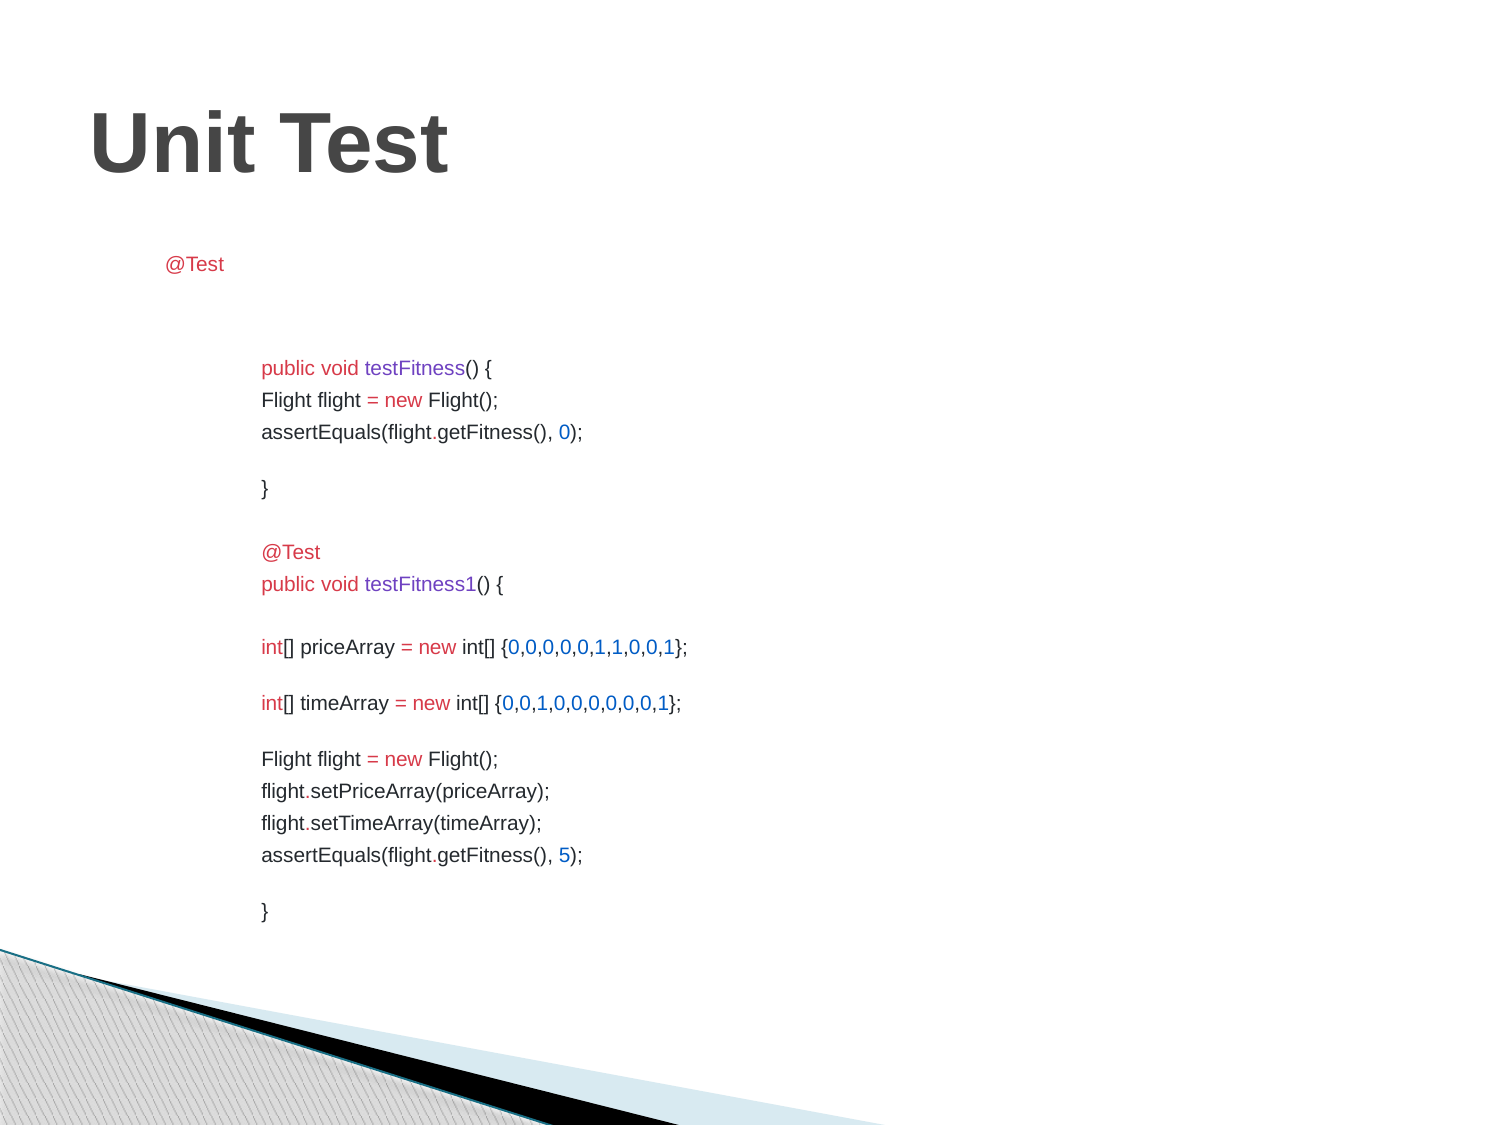

# Unit Test
|  |  |
| --- | --- |
| @Test |  |
|  | public void testFitness() { |
|  | Flight flight = new Flight(); |
|  | assertEquals(flight.getFitness(), 0); |
|  | } |
|  |  |
|  | @Test |
|  | public void testFitness1() { |
|  |  |
|  | int[] priceArray = new int[] {0,0,0,0,0,1,1,0,0,1}; |
|  | int[] timeArray = new int[] {0,0,1,0,0,0,0,0,0,1}; |
|  | Flight flight = new Flight(); |
|  | flight.setPriceArray(priceArray); |
|  | flight.setTimeArray(timeArray); |
|  | assertEquals(flight.getFitness(), 5); |
|  | } |
|  |  |